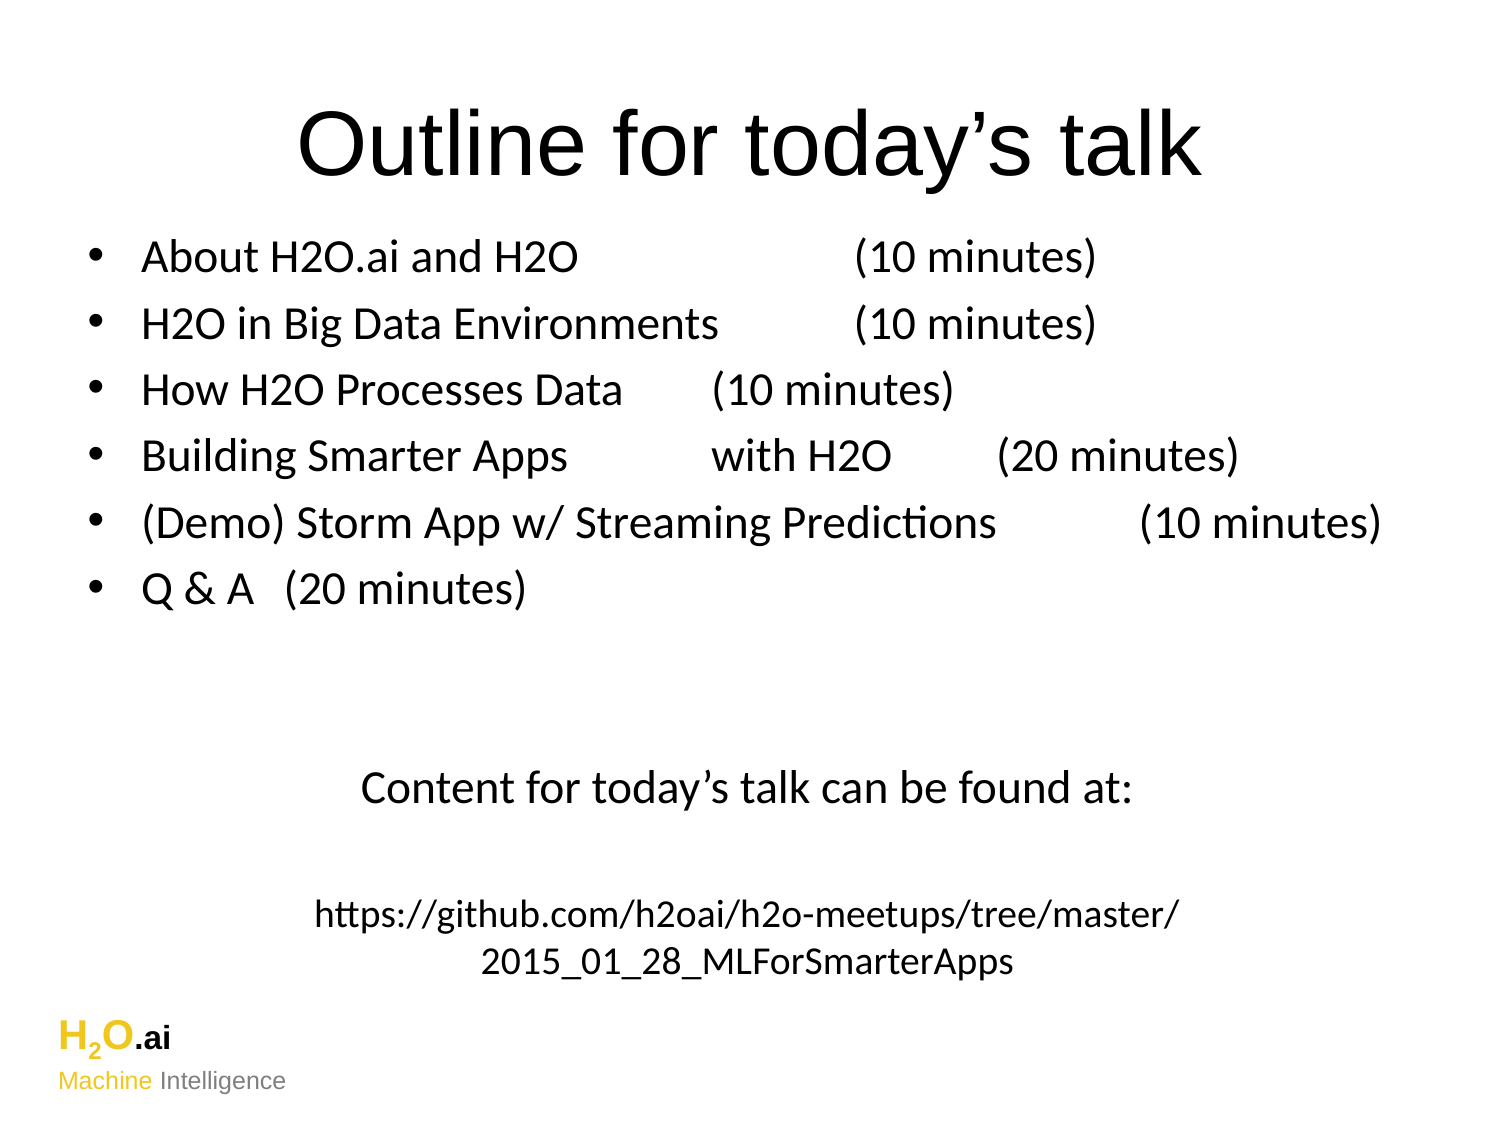

# Outline for today’s talk
About H2O.ai and H2O	 							(10 minutes)
H2O in Big Data Environments						(10 minutes)
How H2O Processes Data							(10 minutes)
Building Smarter Apps	with H2O					(20 minutes)
(Demo) Storm App w/ Streaming Predictions		(10 minutes)
Q & A												(20 minutes)

Content for today’s talk can be found at:

https://github.com/h2oai/h2o-meetups/tree/master/2015_01_28_MLForSmarterApps
H2O.ai
Machine Intelligence